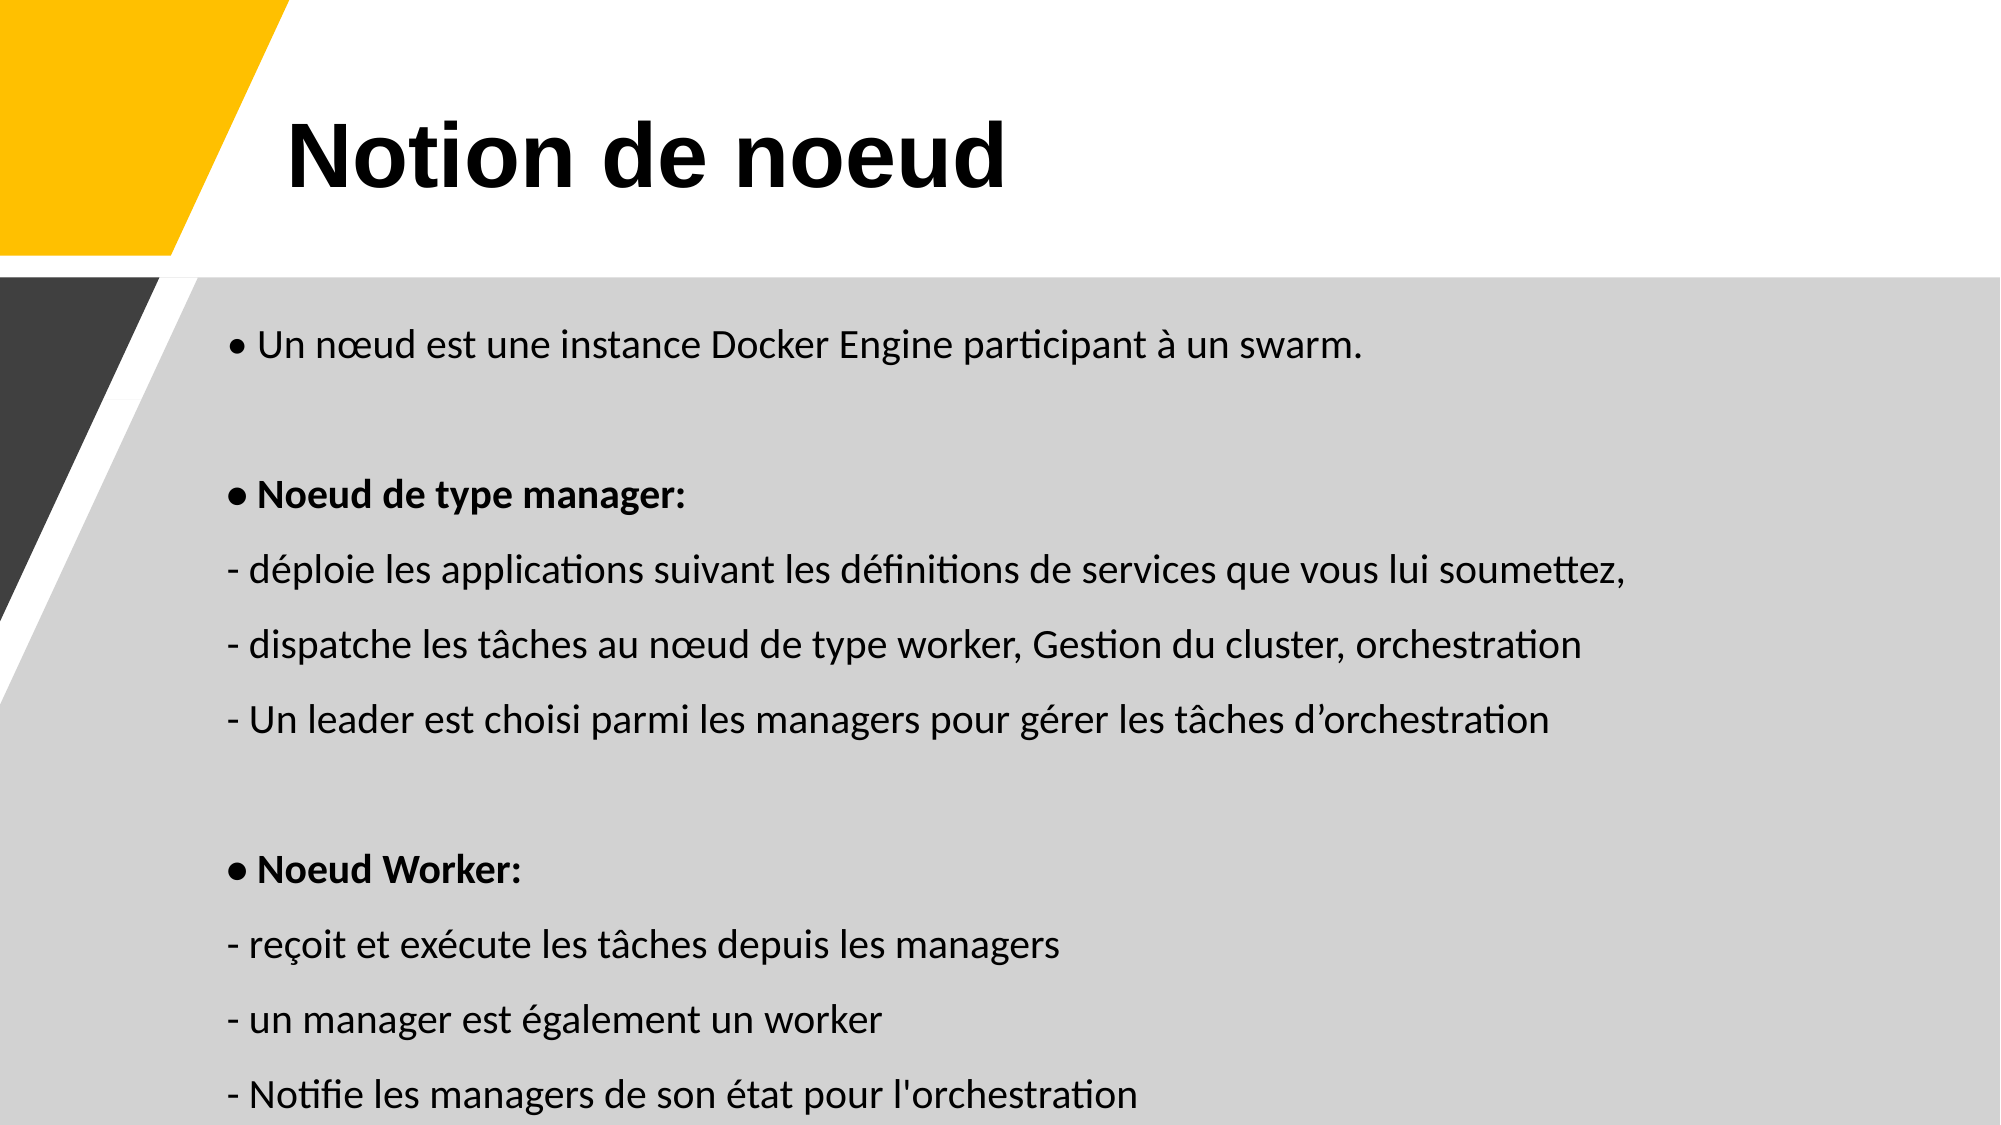

# Notion de noeud

• Un nœud est une instance Docker Engine participant à un swarm.

• Noeud de type manager:
- déploie les applications suivant les définitions de services que vous lui soumettez,
- dispatche les tâches au nœud de type worker, Gestion du cluster, orchestration
- Un leader est choisi parmi les managers pour gérer les tâches d’orchestration

• Noeud Worker:
- reçoit et exécute les tâches depuis les managers
- un manager est également un worker
- Notifie les managers de son état pour l'orchestration